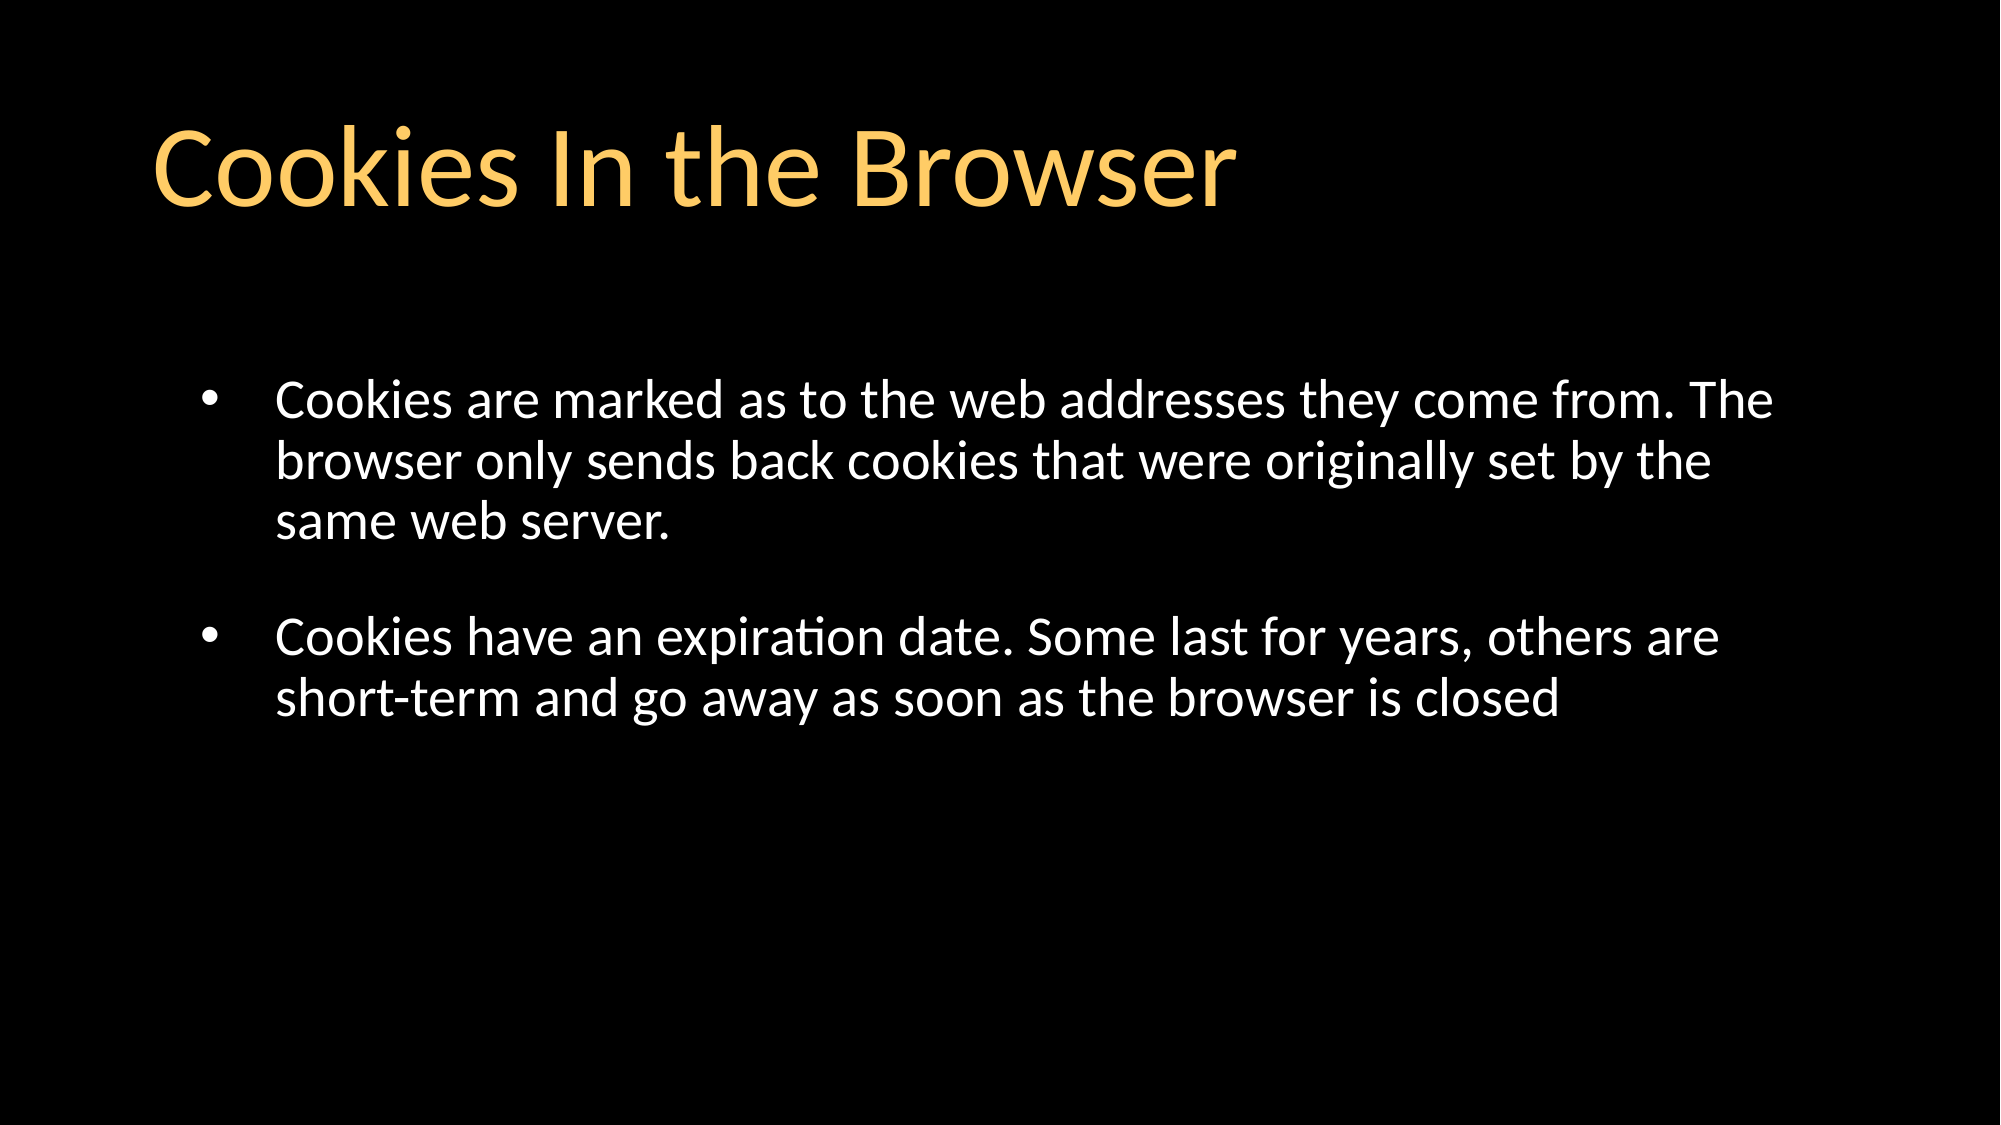

# Cookies In the Browser
Cookies are marked as to the web addresses they come from. The browser only sends back cookies that were originally set by the same web server.
Cookies have an expiration date. Some last for years, others are short-term and go away as soon as the browser is closed